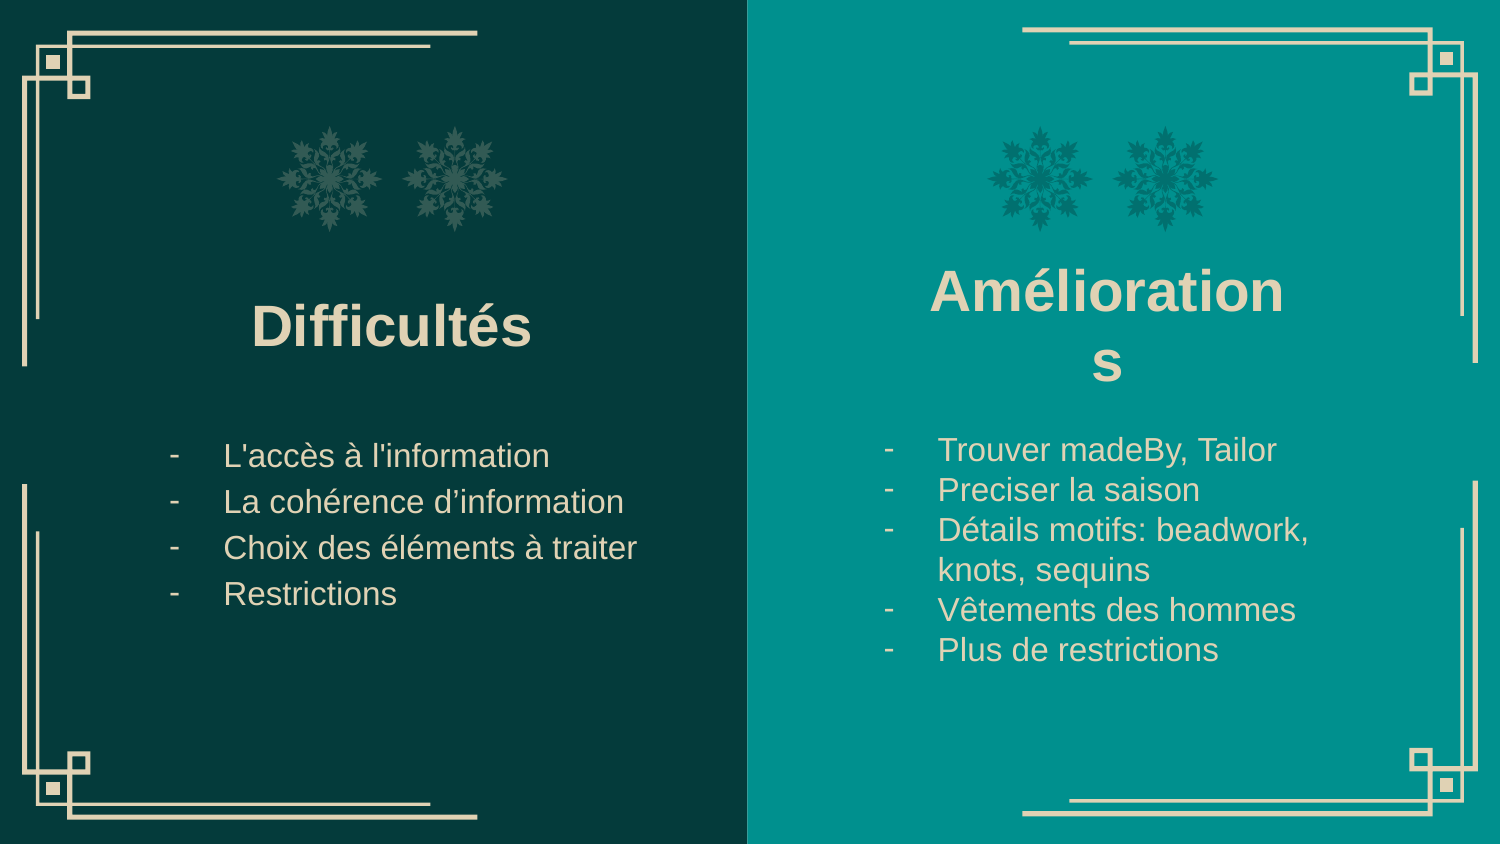

# Difficultés
Améliorations
L'accès à l'information
La cohérence d’information
Choix des éléments à traiter
Restrictions
Trouver madeBy, Tailor
Preciser la saison
Détails motifs: beadwork, knots, sequins
Vêtements des hommes
Plus de restrictions